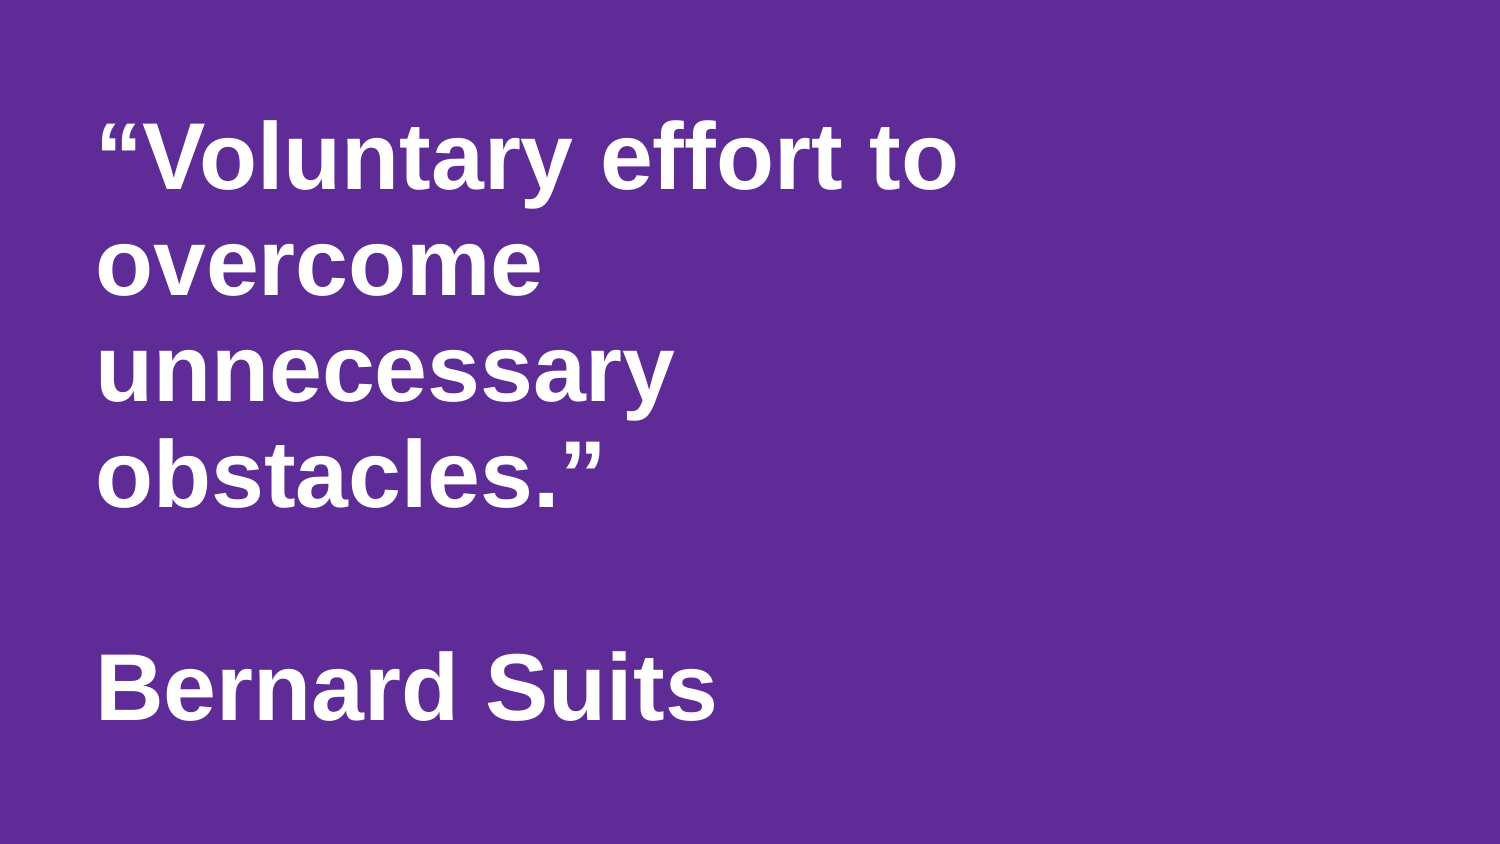

# “Voluntary effort to overcome unnecessary
obstacles.”

Bernard Suits